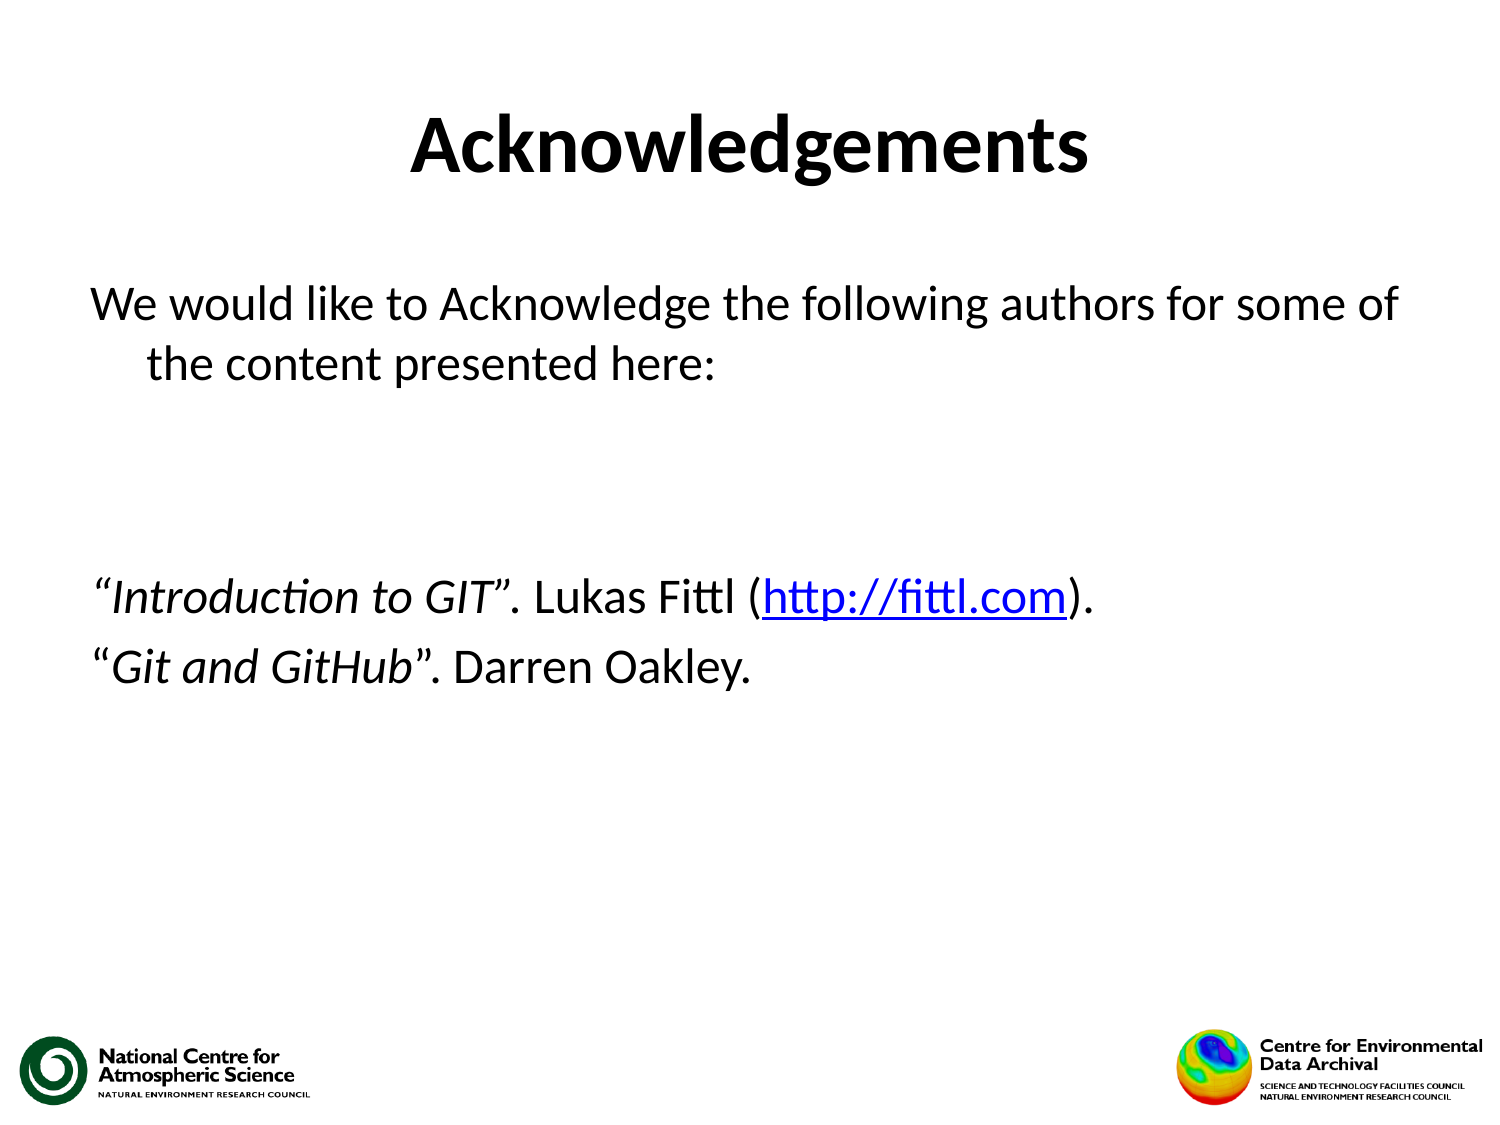

# Acknowledgements
We would like to Acknowledge the following authors for some of the content presented here:

“Introduction to GIT”. Lukas Fittl (http://fittl.com).
“Git and GitHub”. Darren Oakley.